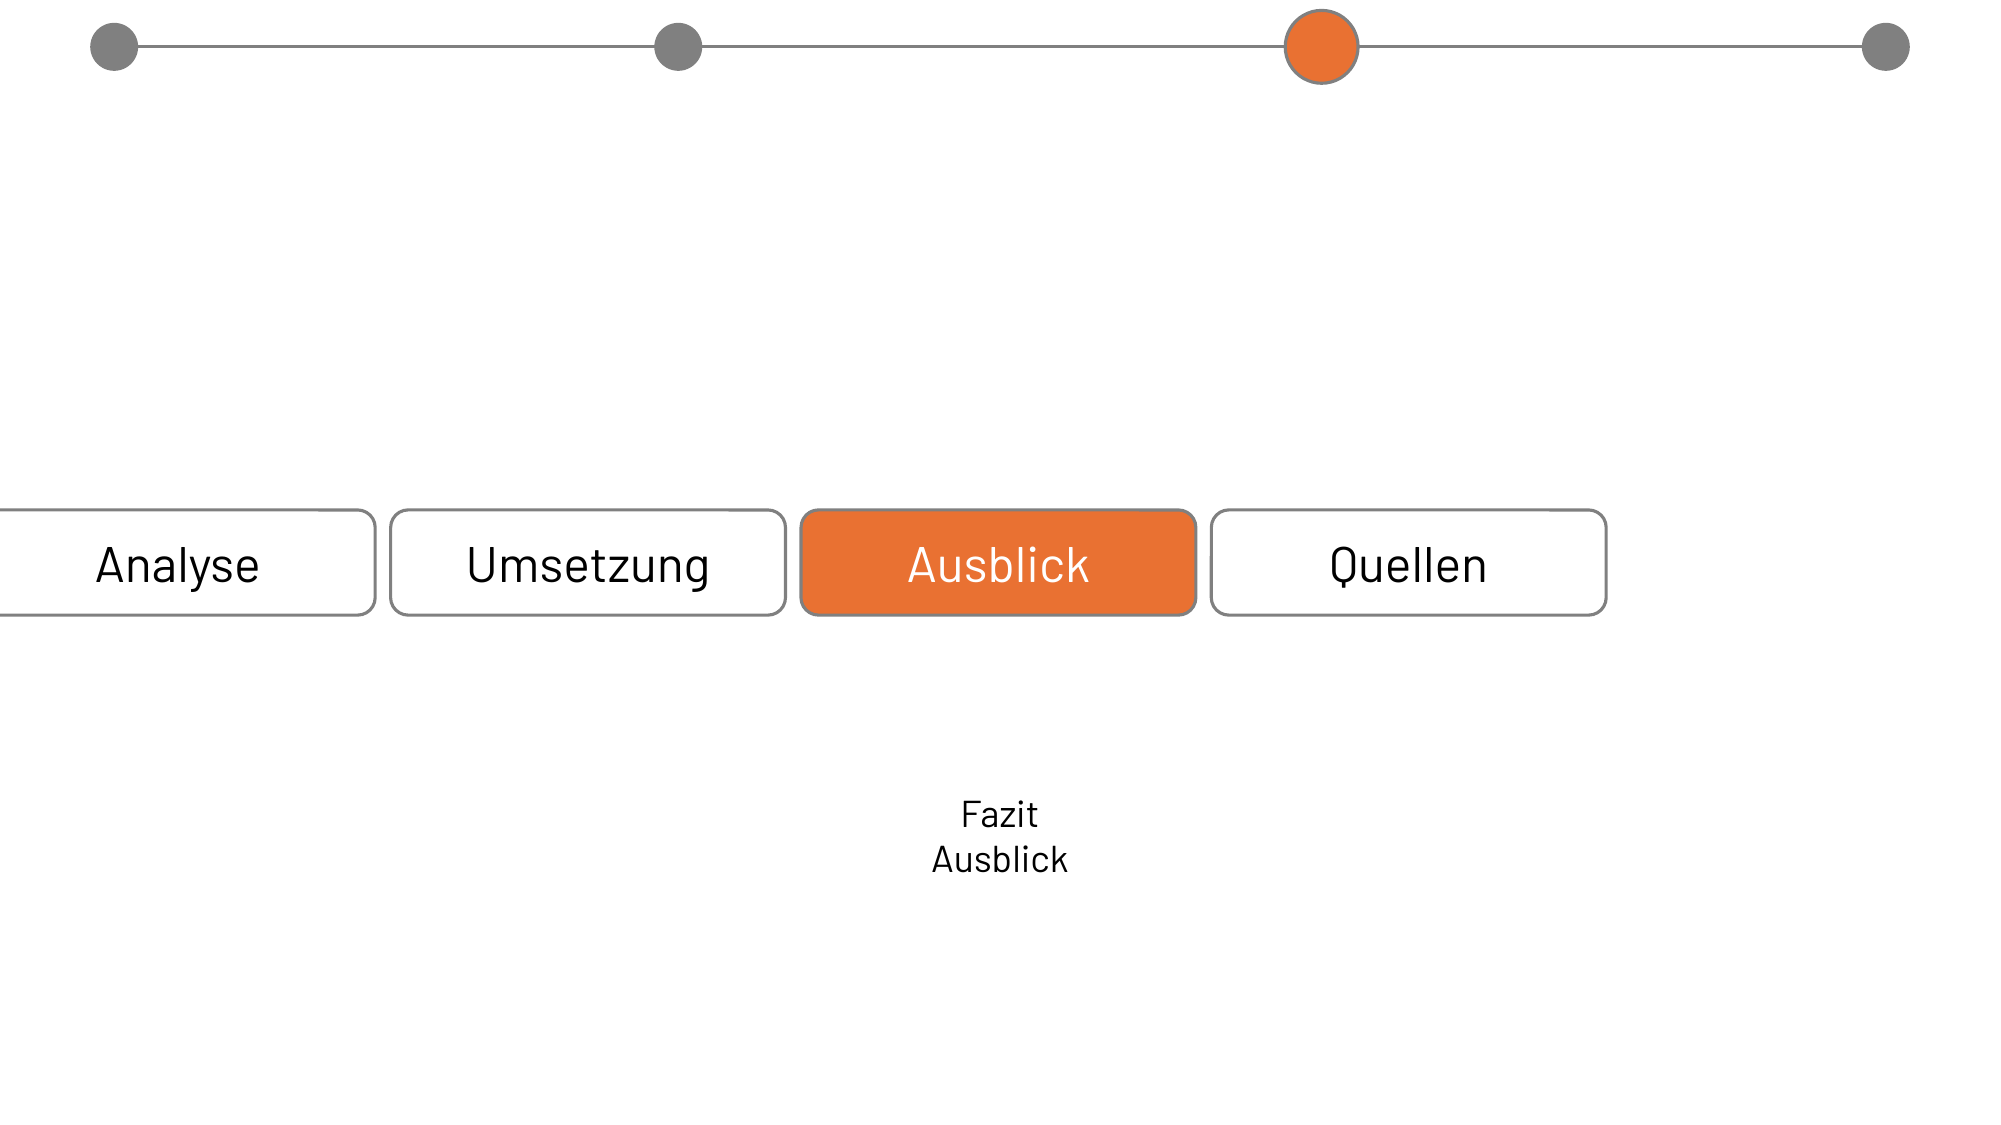

Analyse
Umsetzung
Ausblick
Quellen

Fazit
Ausblick
Entwurf
Implementierung App
Implementierung Backend